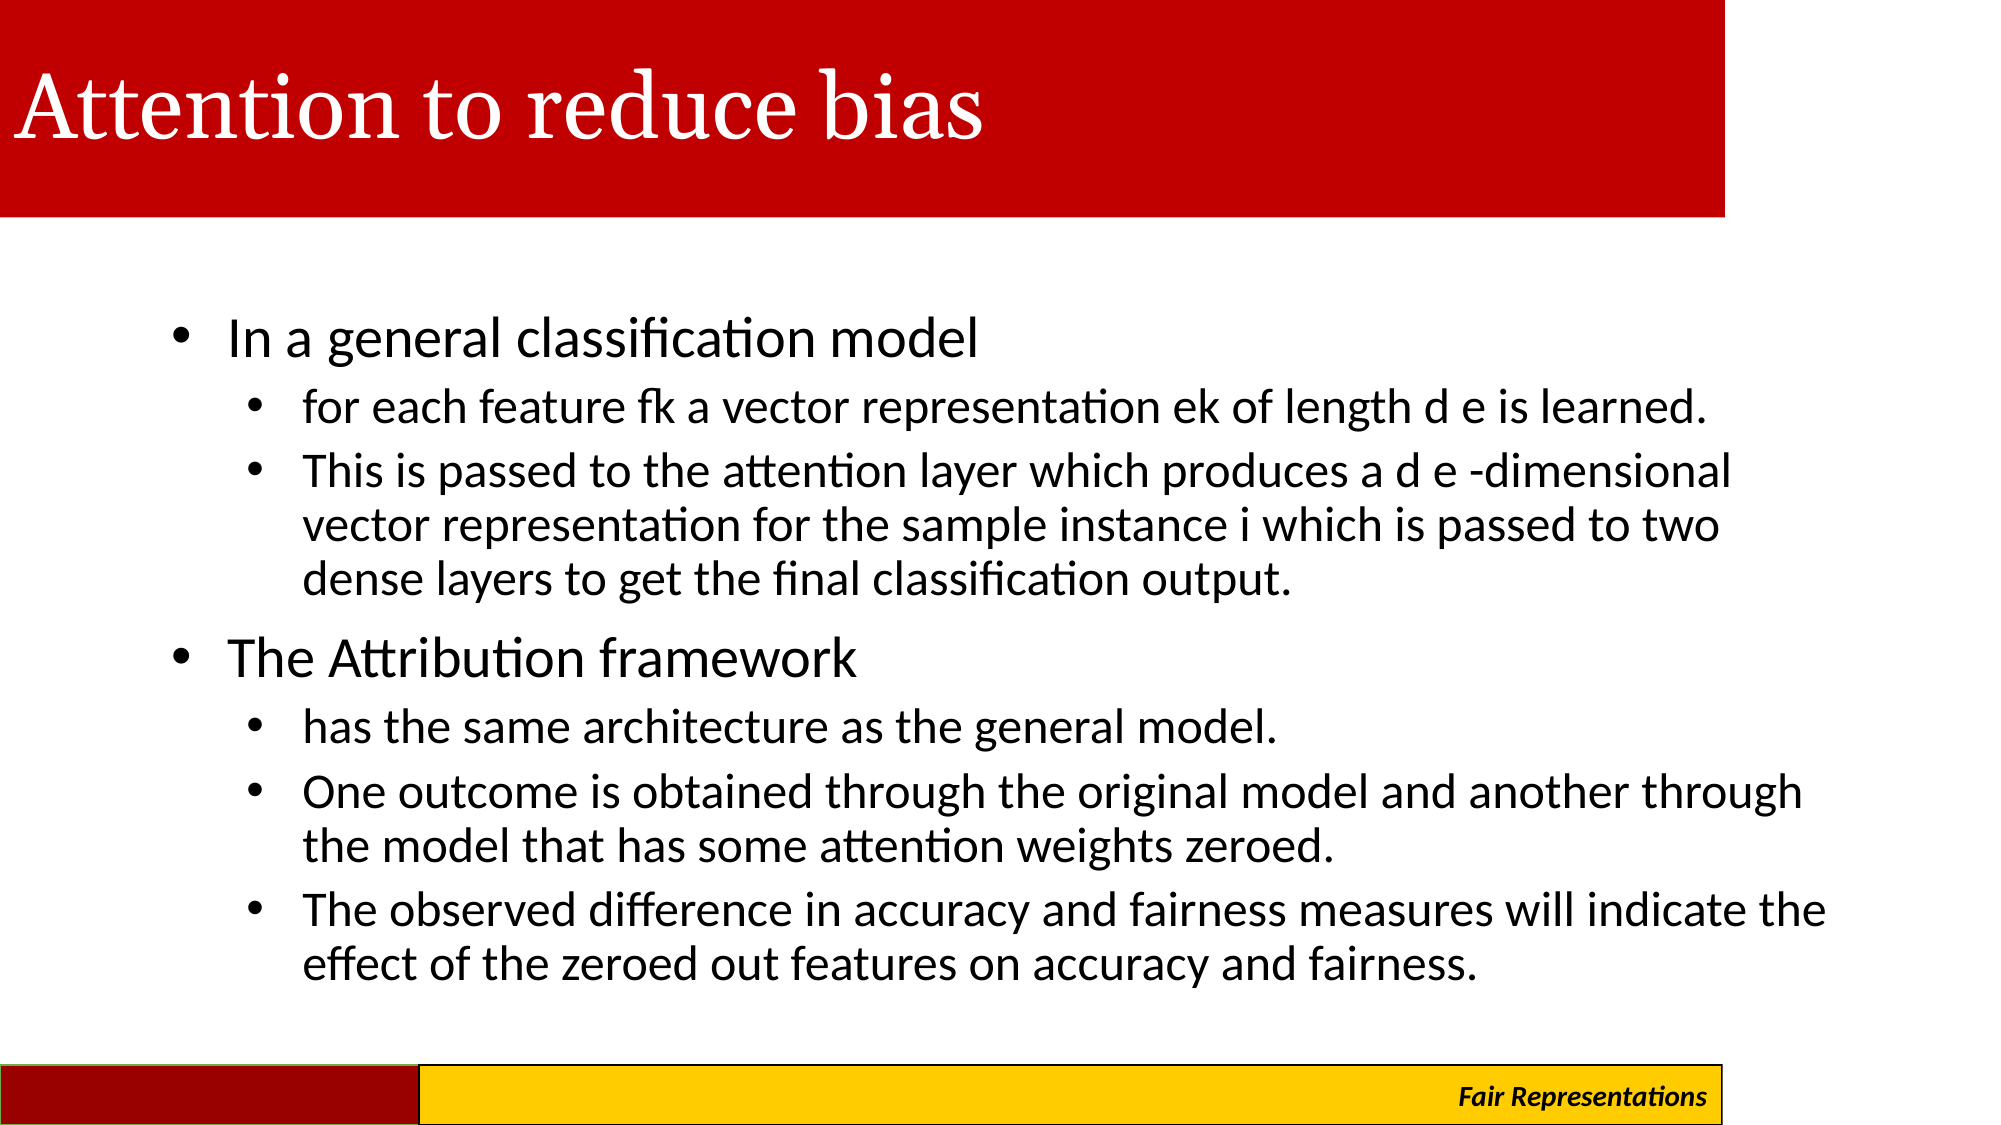

# Attention to reduce bias
In a general classification model
for each feature fk a vector representation ek of length d e is learned.
This is passed to the attention layer which produces a d e -dimensional vector representation for the sample instance i which is passed to two dense layers to get the final classification output.
The Attribution framework
has the same architecture as the general model.
One outcome is obtained through the original model and another through the model that has some attention weights zeroed.
The observed difference in accuracy and fairness measures will indicate the effect of the zeroed out features on accuracy and fairness.